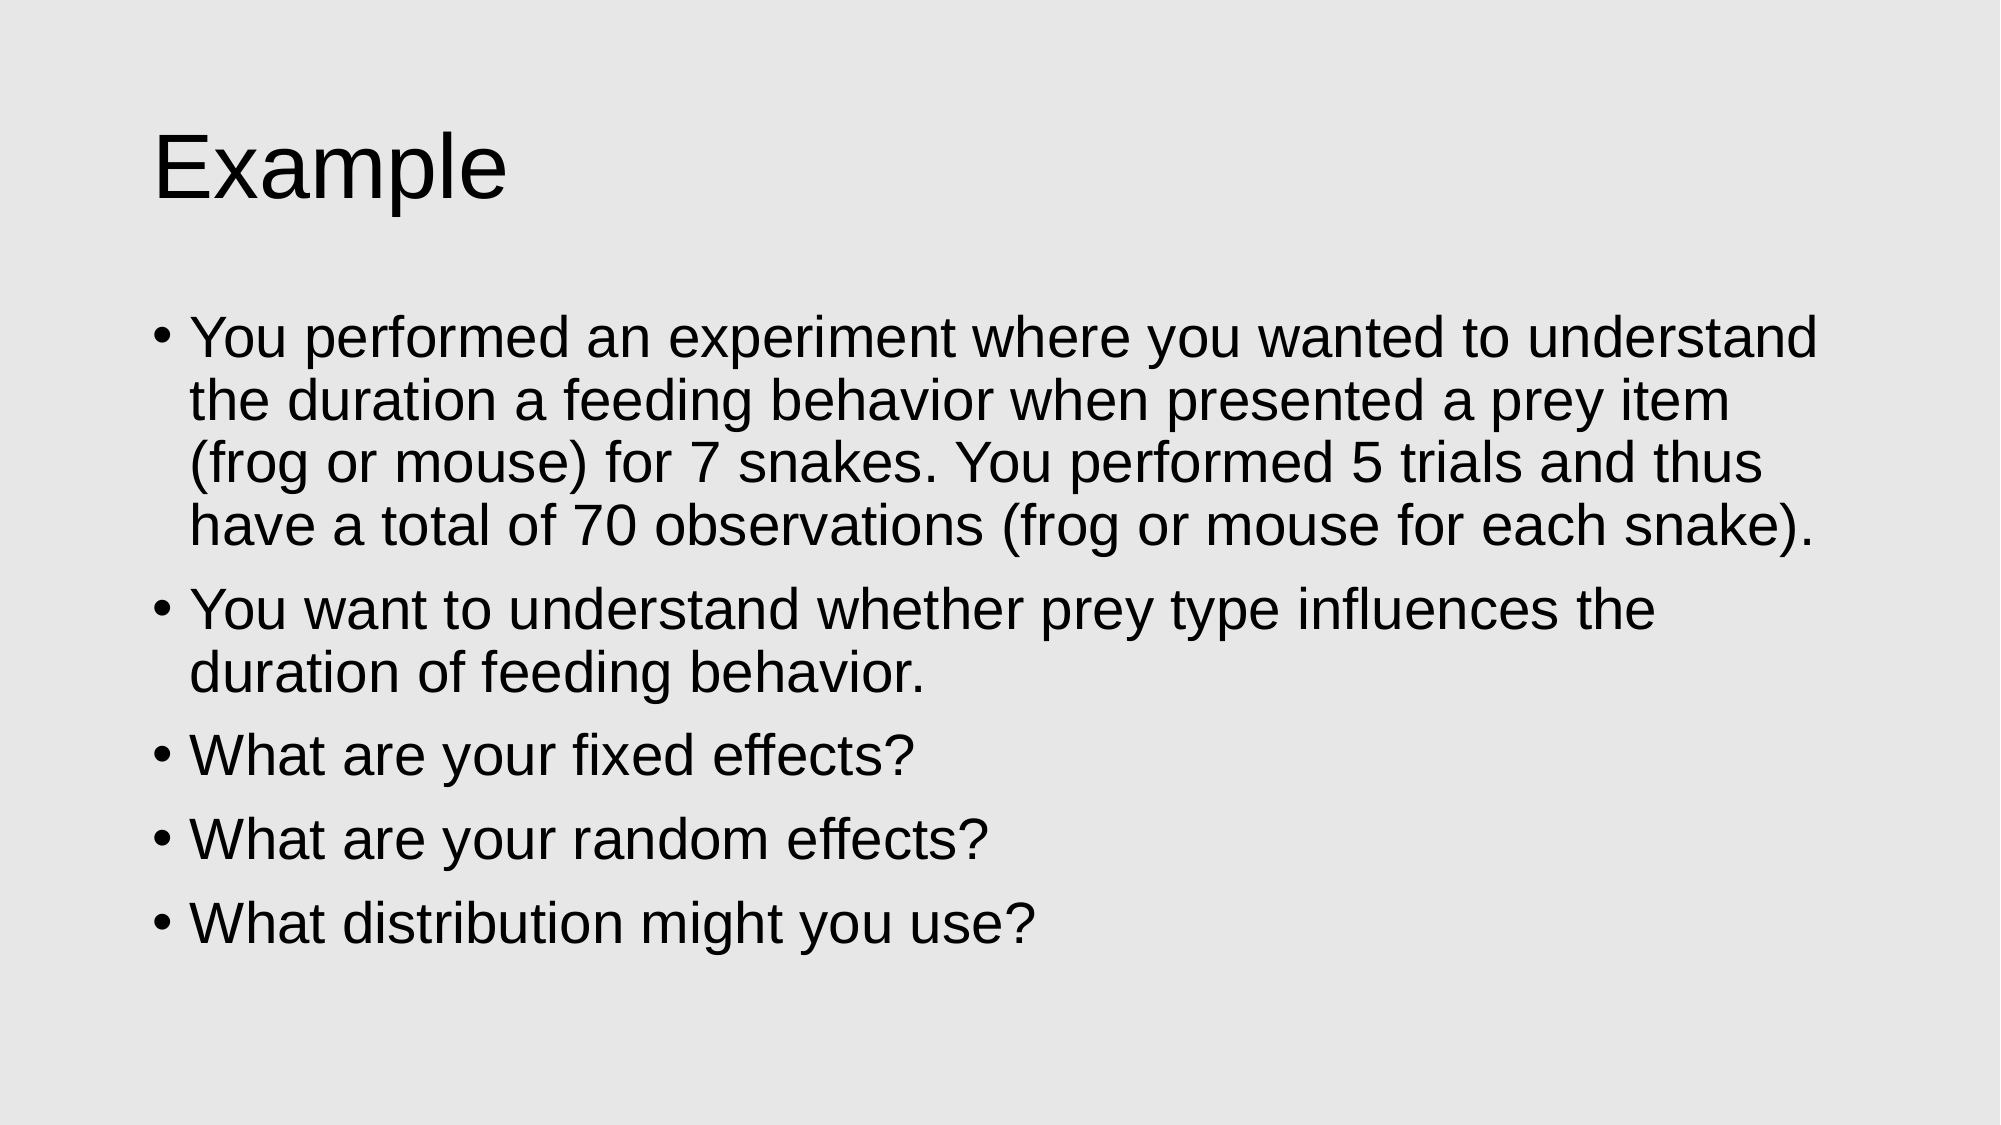

# Example
You performed an experiment where you wanted to understand the duration a feeding behavior when presented a prey item (frog or mouse) for 7 snakes. You performed 5 trials and thus have a total of 70 observations (frog or mouse for each snake).
You want to understand whether prey type influences the duration of feeding behavior.
What are your fixed effects?
What are your random effects?
What distribution might you use?